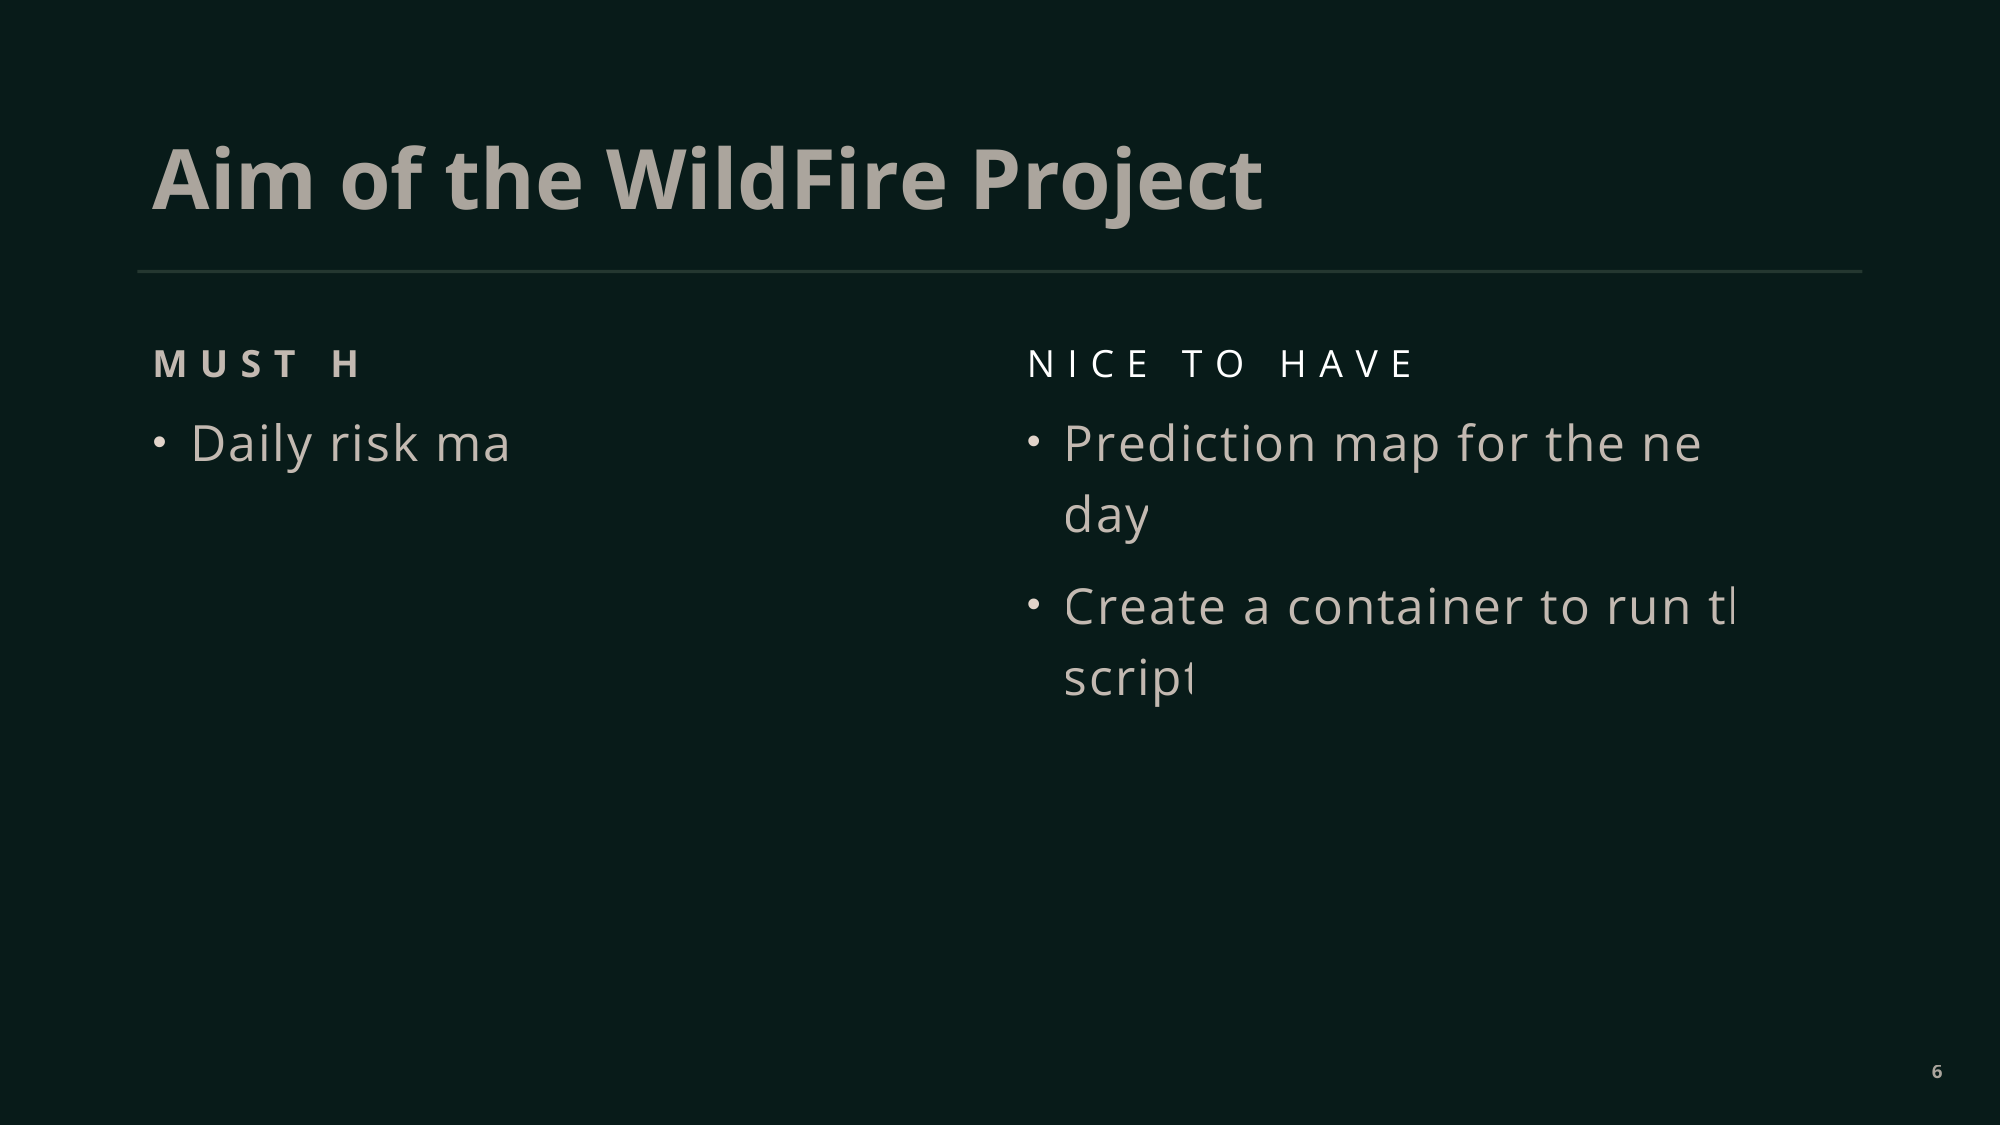

# Aim of the WildFire Project
Nice to have
Must Have
Prediction map for the next day
Create a container to run the script
Daily risk map

6